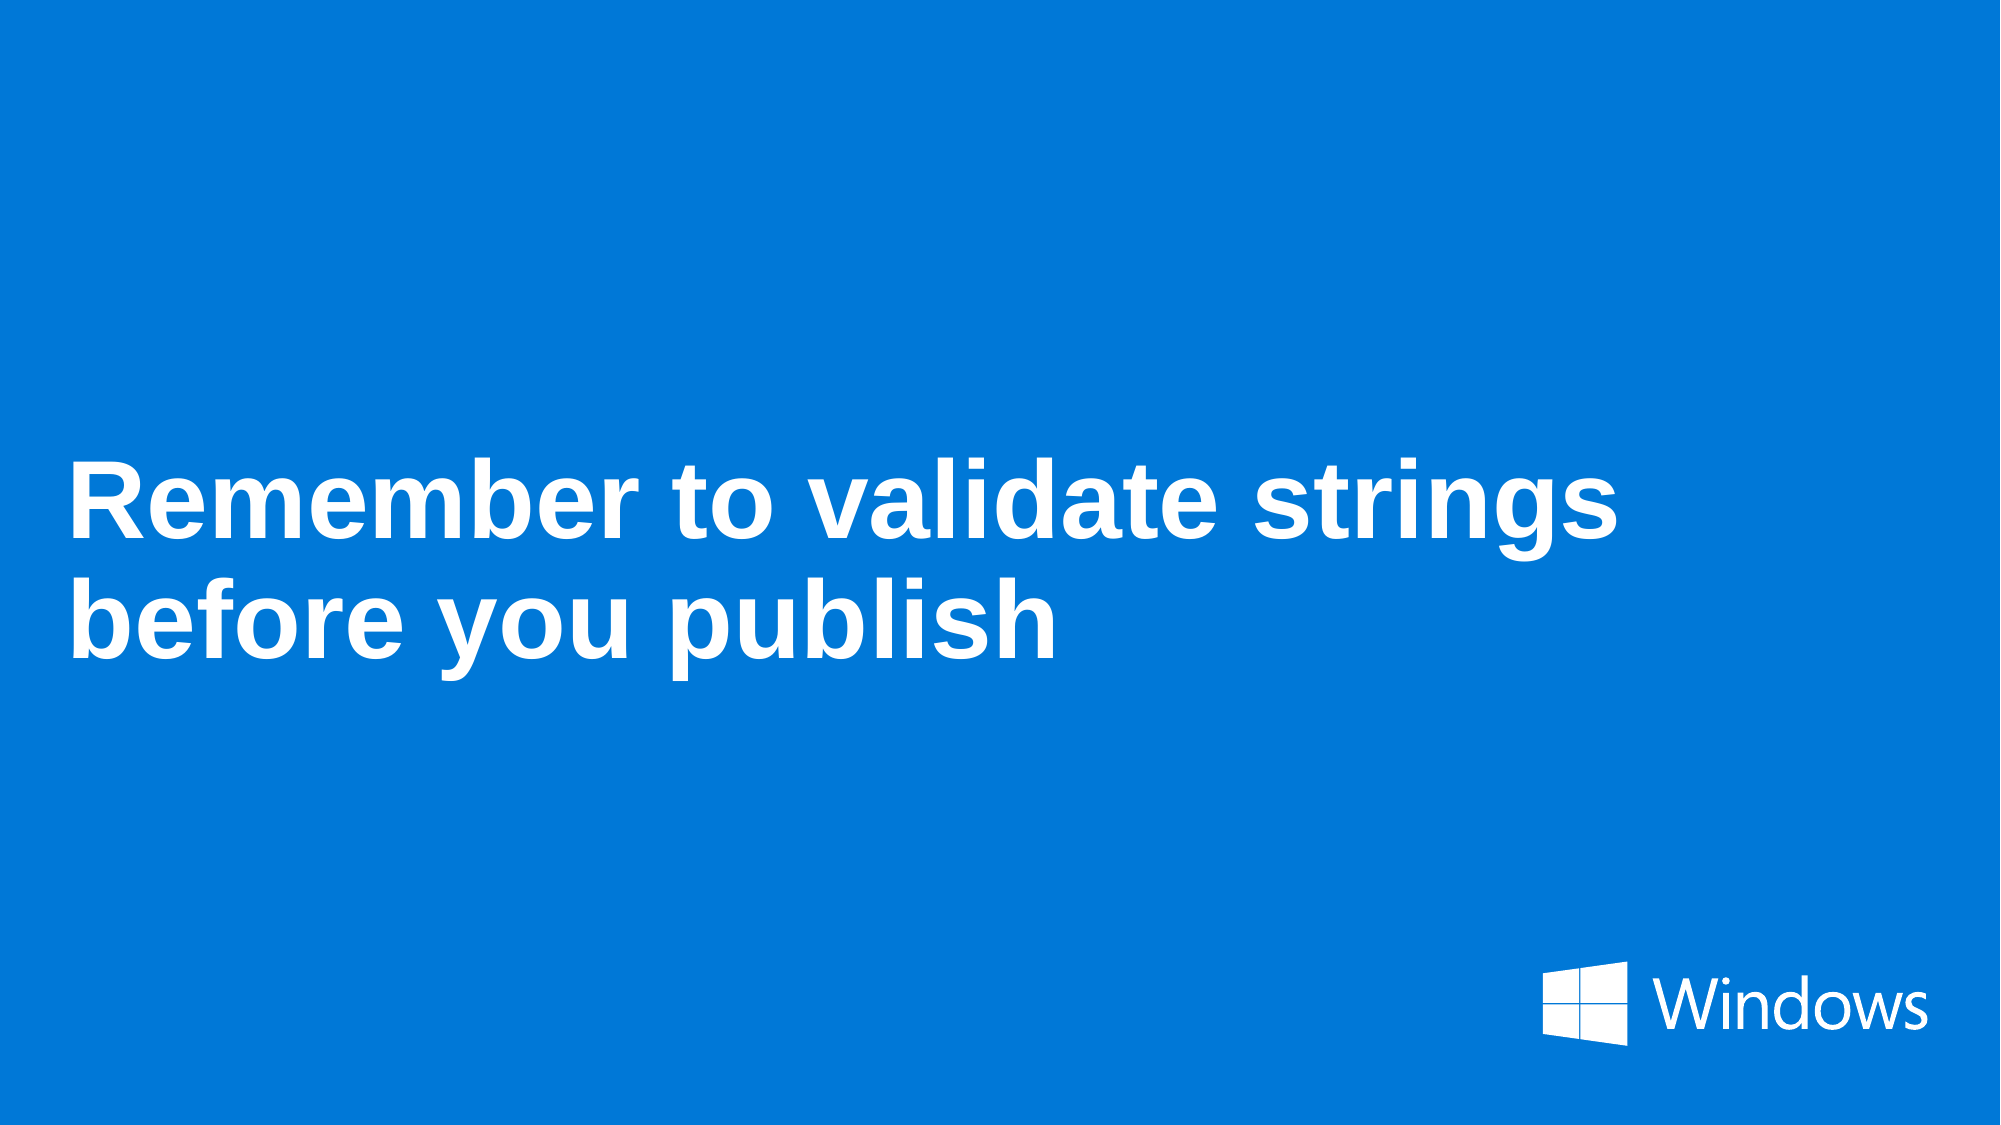

# Remember to validate strings before you publish